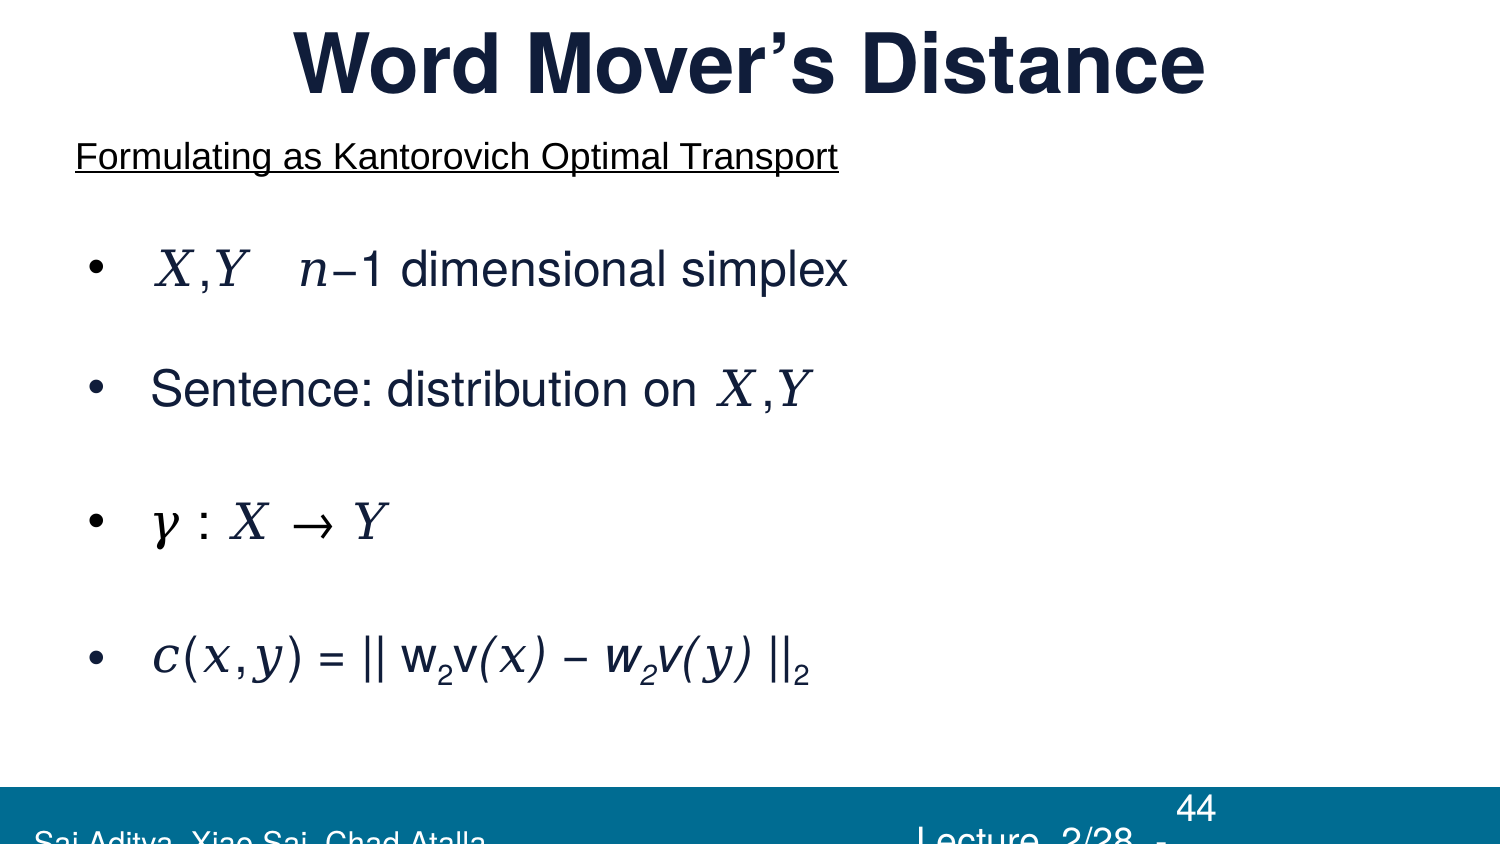

# Word Mover’s Distance
Formulating as Kantorovich Optimal Transport

𝑋,𝑌   𝑛−1 dimensional simplex

Sentence: distribution on 𝑋,𝑌

𝛾 : 𝑋 → 𝑌

𝑐(𝑥,𝑦) = || w2v(𝑥) − w2v(𝑦) ||2

44
    Sai Aditya, Xiao Sai, Chad Atalla                                                 Lecture  2/28  -